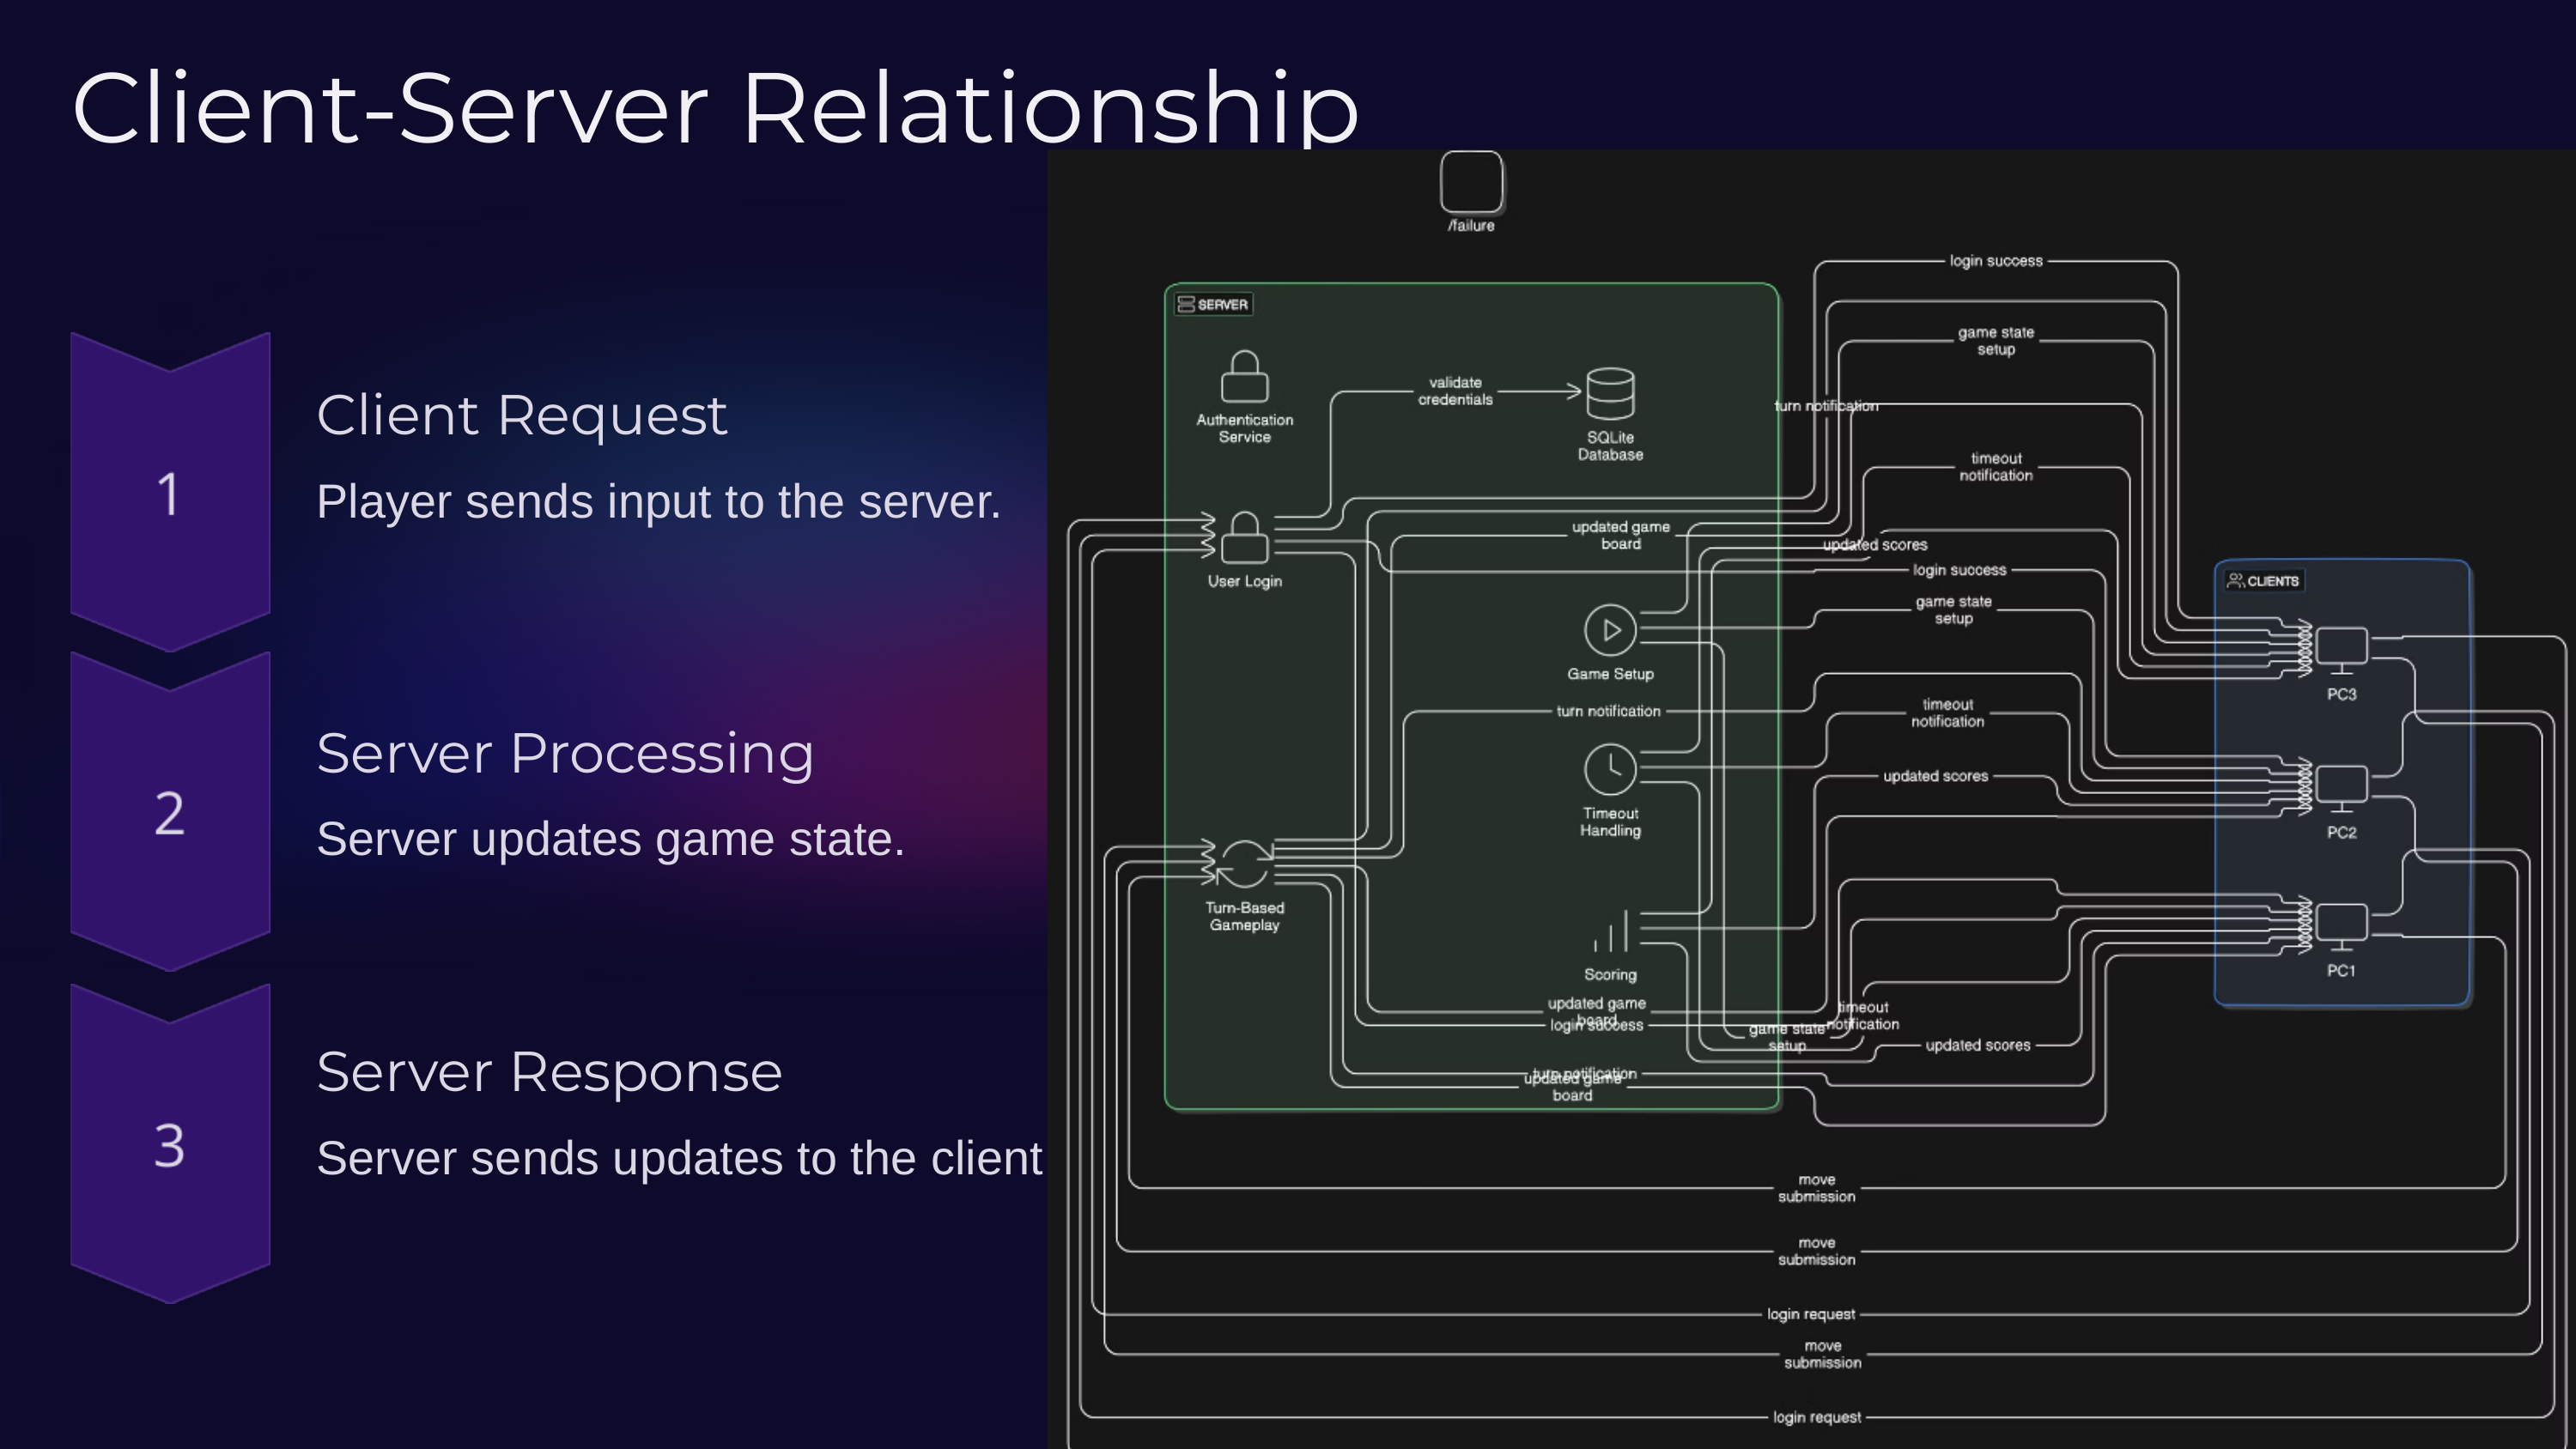

Client-Server Relationship

Client Request
Player sends input to the server.

Server Processing
Server updates game state.

Server Response
Server sends updates to the client.